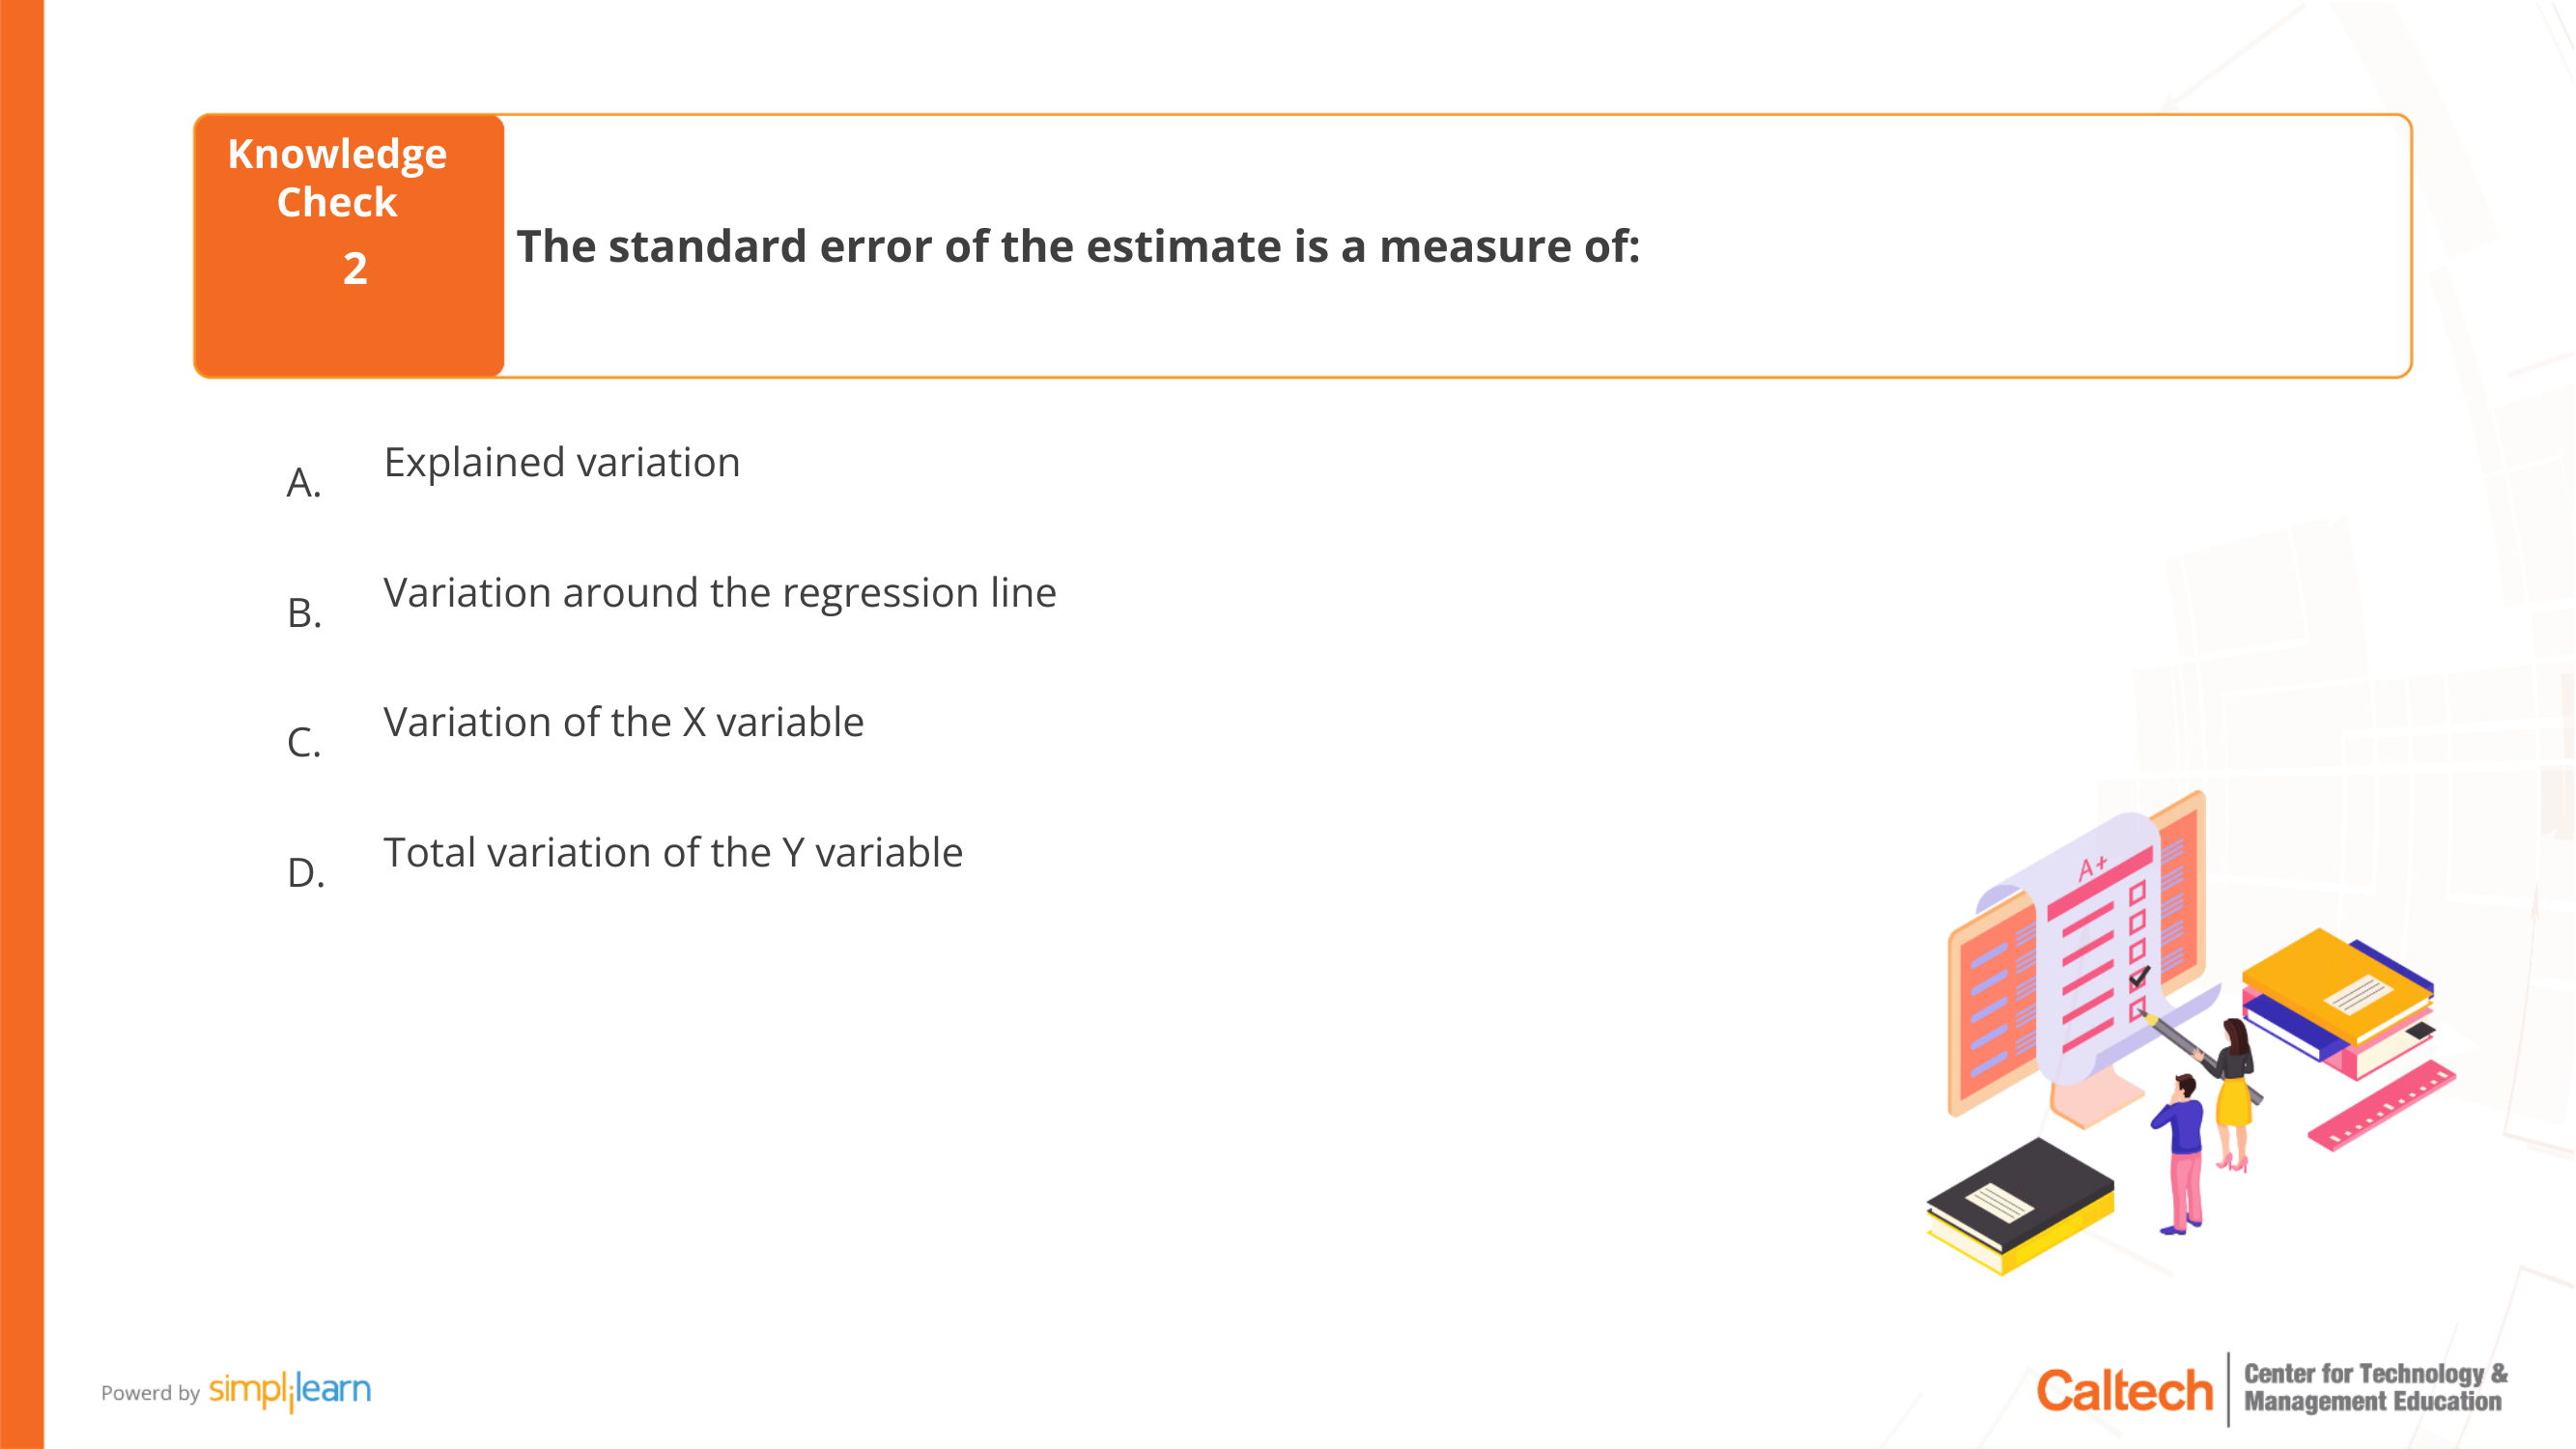

The standard error of the estimate is a measure of:

2
Explained variation
Variation around the regression line
Variation of the X variable
Total variation of the Y variable